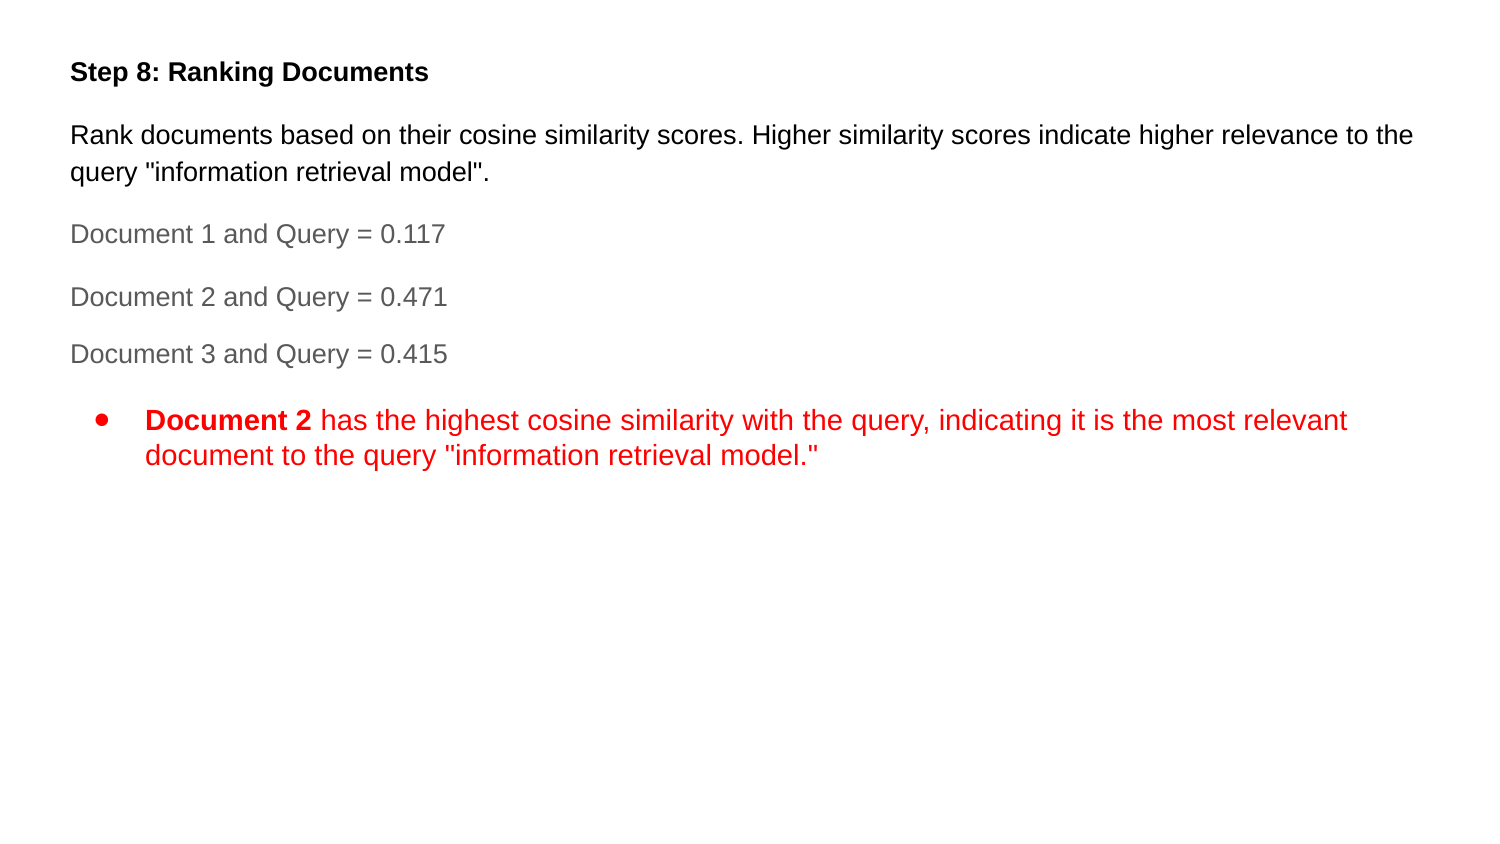

Step 8: Ranking Documents
Rank documents based on their cosine similarity scores. Higher similarity scores indicate higher relevance to the query "information retrieval model".
Document 1 and Query = 0.117
Document 2 and Query = 0.471
Document 3 and Query = 0.415

Document 2 has the highest cosine similarity with the query, indicating it is the most relevant document to the query "information retrieval model."